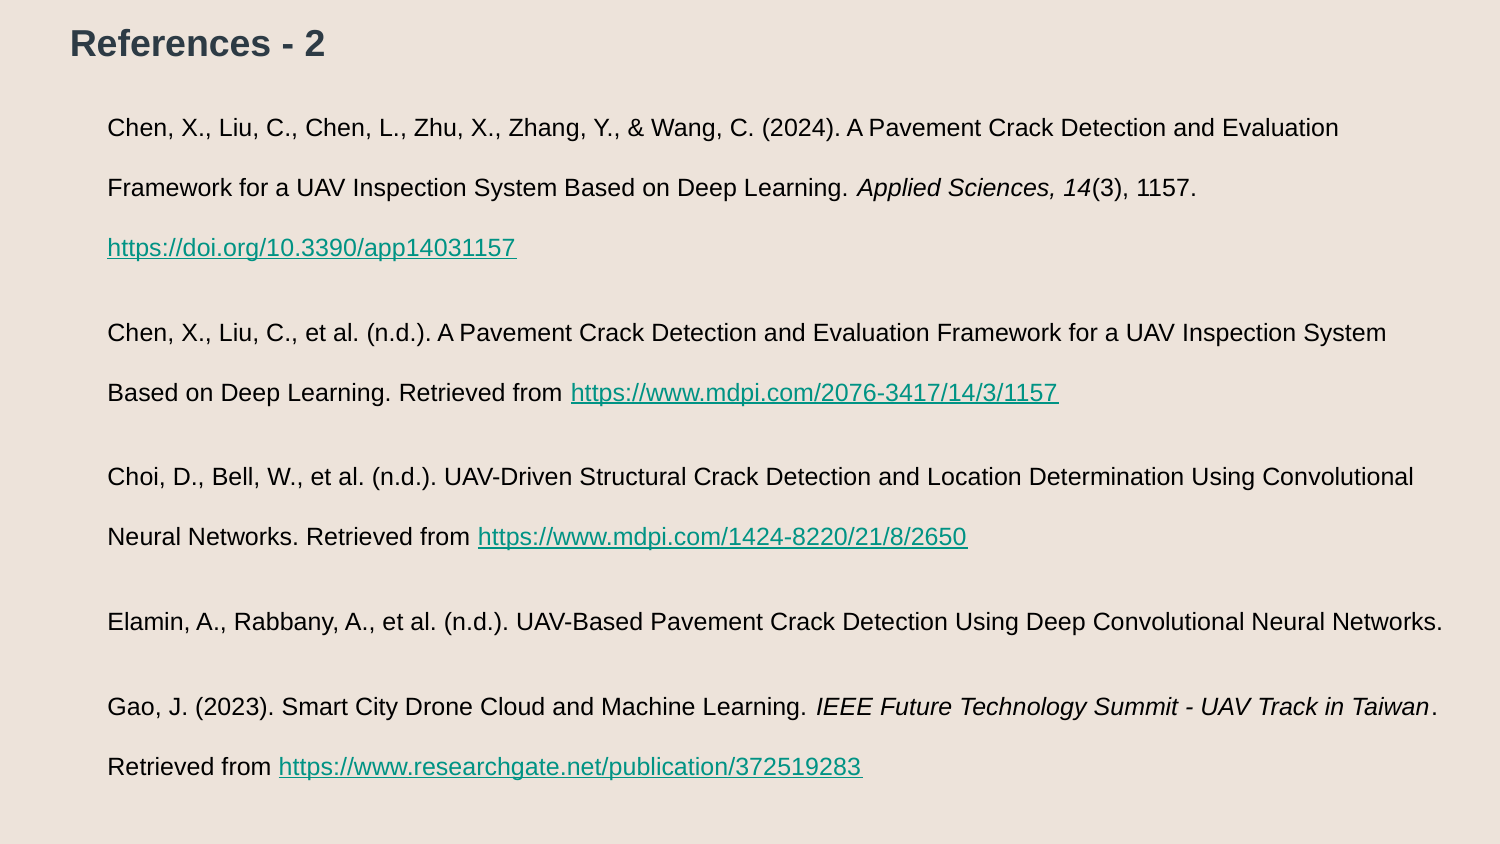

# References - 2
Chen, X., Liu, C., Chen, L., Zhu, X., Zhang, Y., & Wang, C. (2024). A Pavement Crack Detection and Evaluation Framework for a UAV Inspection System Based on Deep Learning. Applied Sciences, 14(3), 1157. https://doi.org/10.3390/app14031157
Chen, X., Liu, C., et al. (n.d.). A Pavement Crack Detection and Evaluation Framework for a UAV Inspection System Based on Deep Learning. Retrieved from https://www.mdpi.com/2076-3417/14/3/1157
Choi, D., Bell, W., et al. (n.d.). UAV-Driven Structural Crack Detection and Location Determination Using Convolutional Neural Networks. Retrieved from https://www.mdpi.com/1424-8220/21/8/2650
Elamin, A., Rabbany, A., et al. (n.d.). UAV-Based Pavement Crack Detection Using Deep Convolutional Neural Networks.
Gao, J. (2023). Smart City Drone Cloud and Machine Learning. IEEE Future Technology Summit - UAV Track in Taiwan. Retrieved from https://www.researchgate.net/publication/372519283